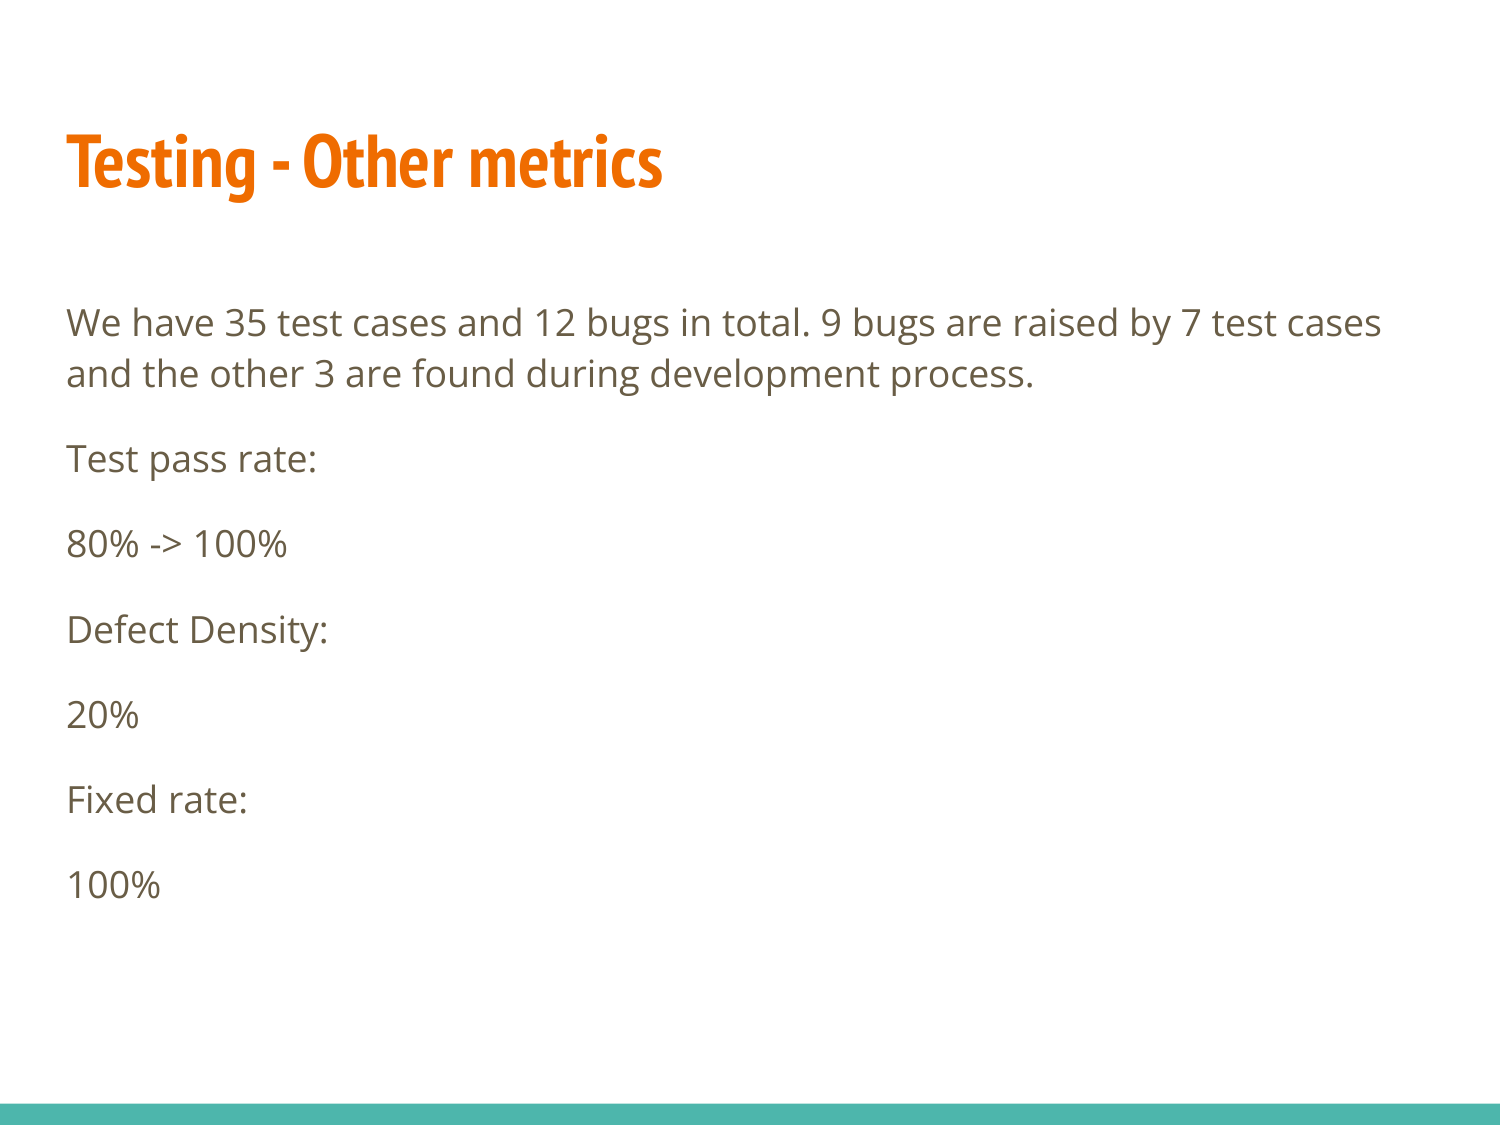

# Testing - Other metrics
We have 35 test cases and 12 bugs in total. 9 bugs are raised by 7 test cases and the other 3 are found during development process.
Test pass rate:
80% -> 100%
Defect Density:
20%
Fixed rate:
100%